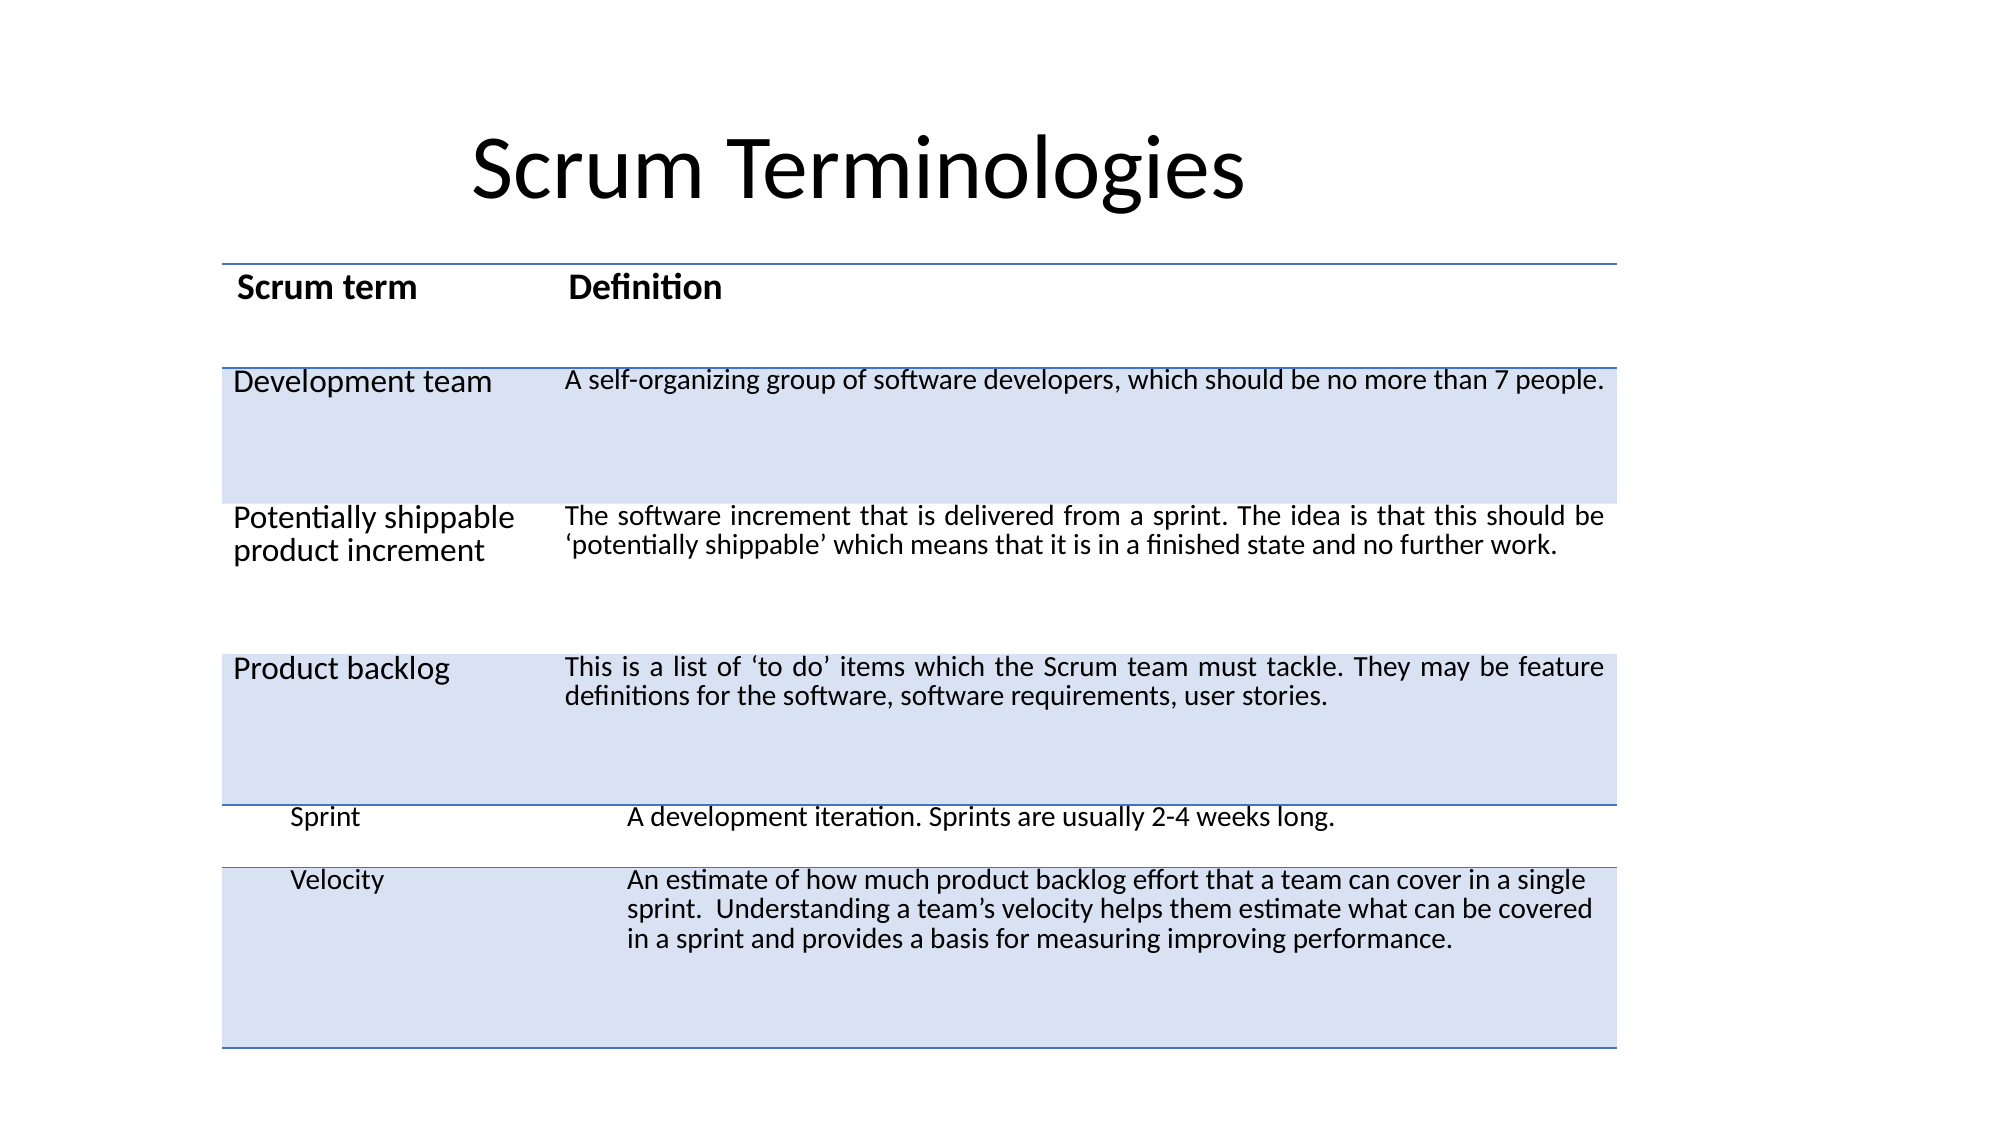

# Scrum Terminologies
| Scrum term | Definition |
| --- | --- |
| Development team | A self-organizing group of software developers, which should be no more than 7 people. |
| Potentially shippable product increment | The software increment that is delivered from a sprint. The idea is that this should be ‘potentially shippable’ which means that it is in a finished state and no further work. |
| Product backlog | This is a list of ‘to do’ items which the Scrum team must tackle. They may be feature definitions for the software, software requirements, user stories. |
| Sprint | A development iteration. Sprints are usually 2-4 weeks long. |
| --- | --- |
| Velocity | An estimate of how much product backlog effort that a team can cover in a single sprint. Understanding a team’s velocity helps them estimate what can be covered in a sprint and provides a basis for measuring improving performance. |